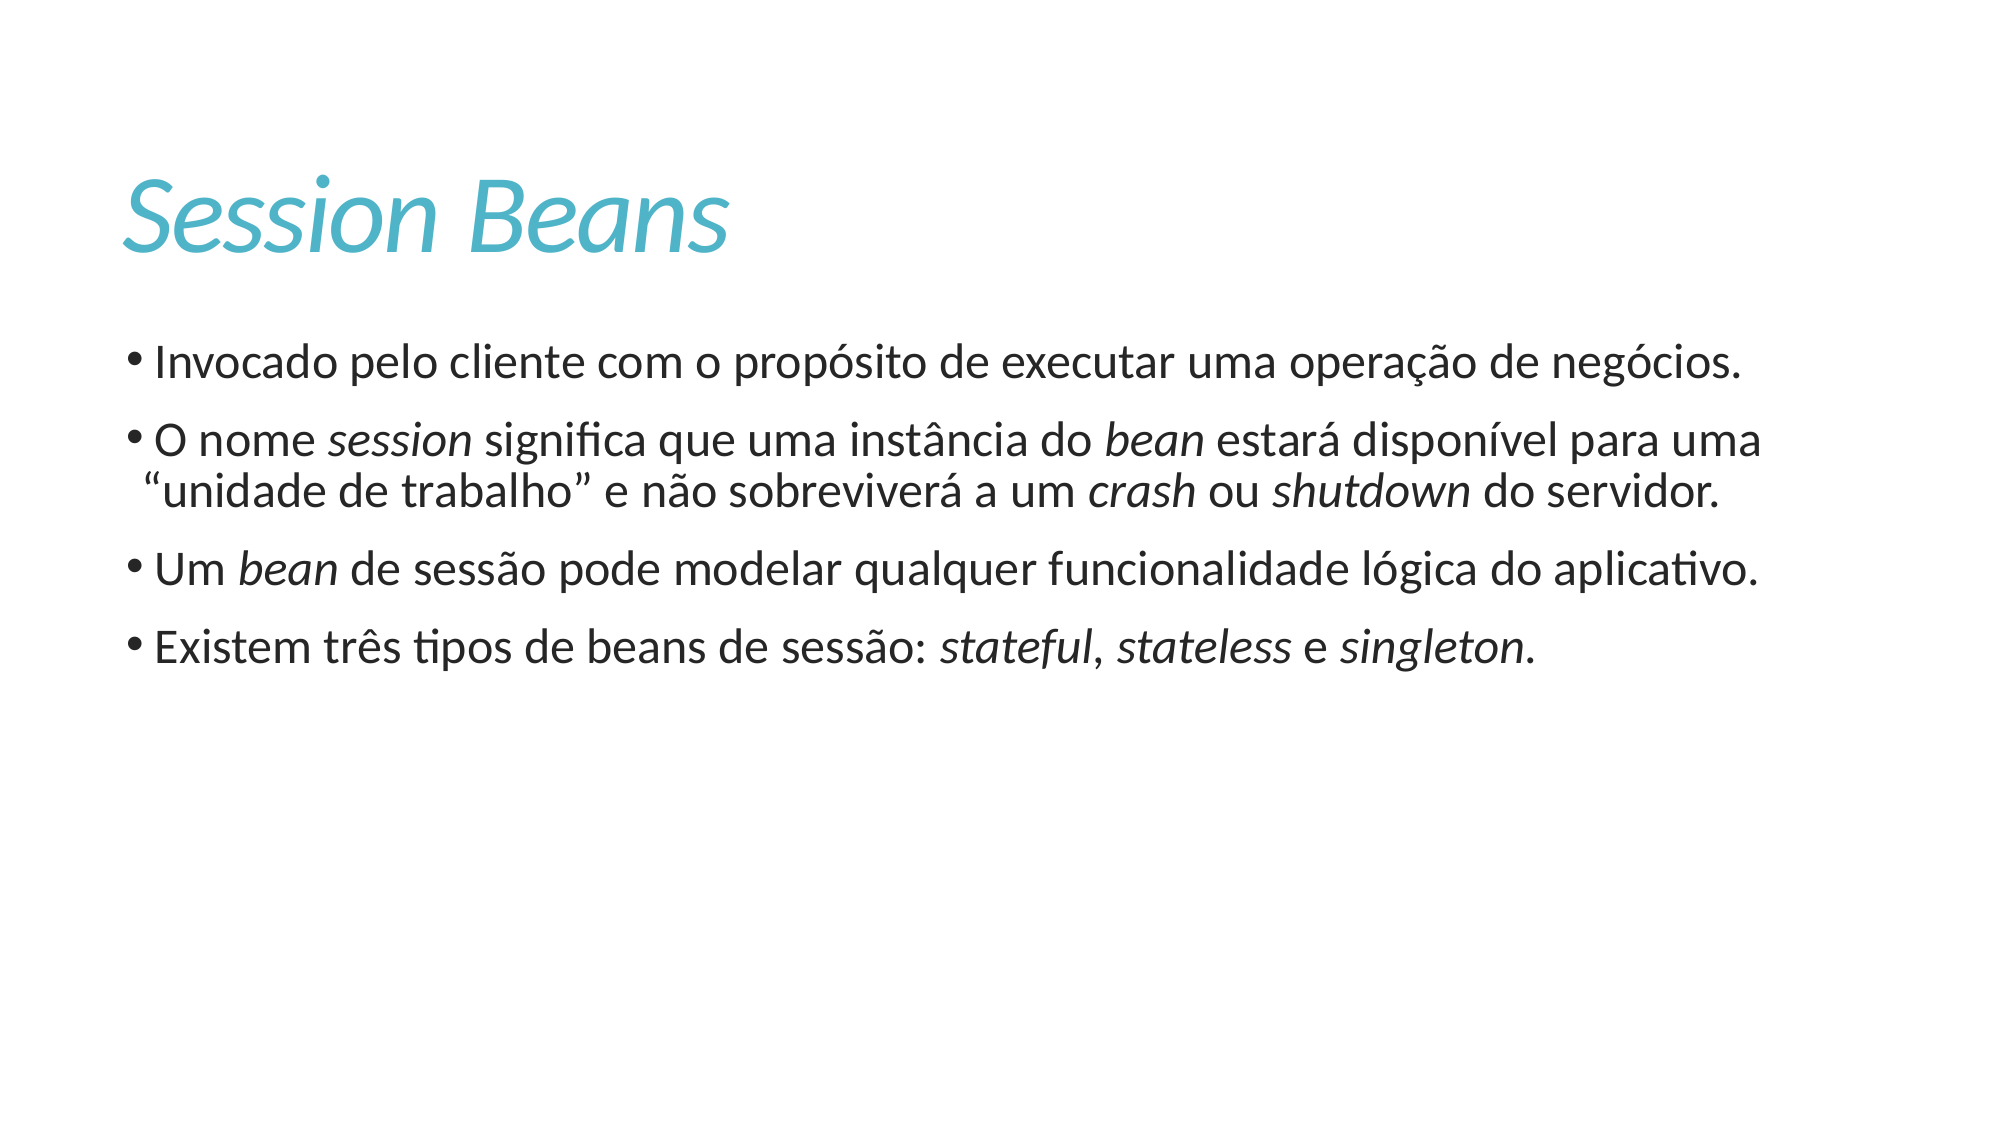

# Session Beans
 Invocado pelo cliente com o propósito de executar uma operação de negócios.
 O nome session significa que uma instância do bean estará disponível para uma “unidade de trabalho” e não sobreviverá a um crash ou shutdown do servidor.
 Um bean de sessão pode modelar qualquer funcionalidade lógica do aplicativo.
 Existem três tipos de beans de sessão: stateful, stateless e singleton.